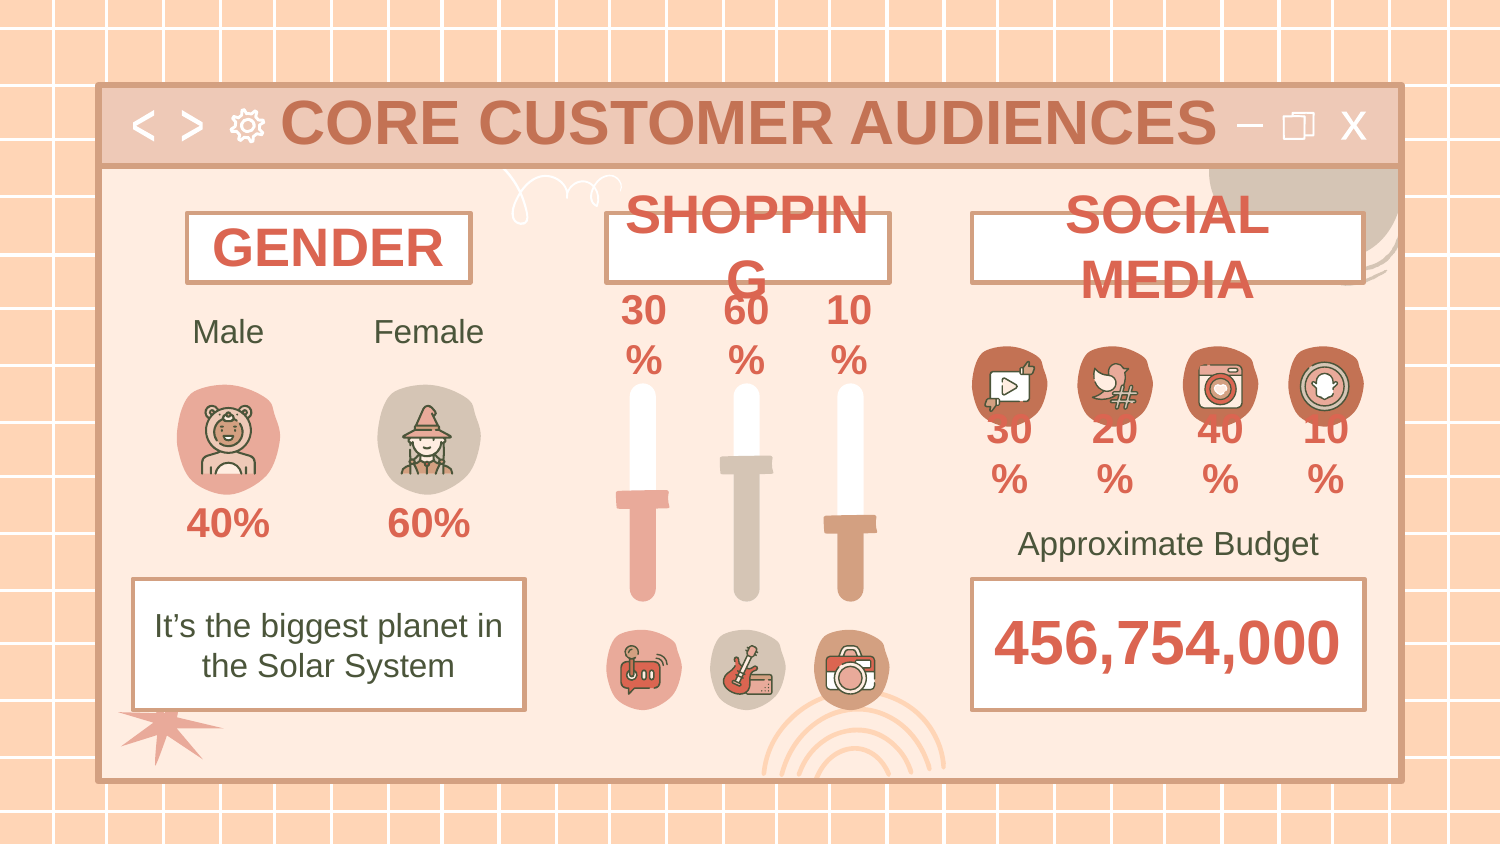

# CORE CUSTOMER AUDIENCES
GENDER
SHOPPING
SOCIAL MEDIA
Male
Female
30%
60%
10%

30%
20%
40%
10%

40%
60%

Approximate Budget

It’s the biggest planet in the Solar System

456,754,000